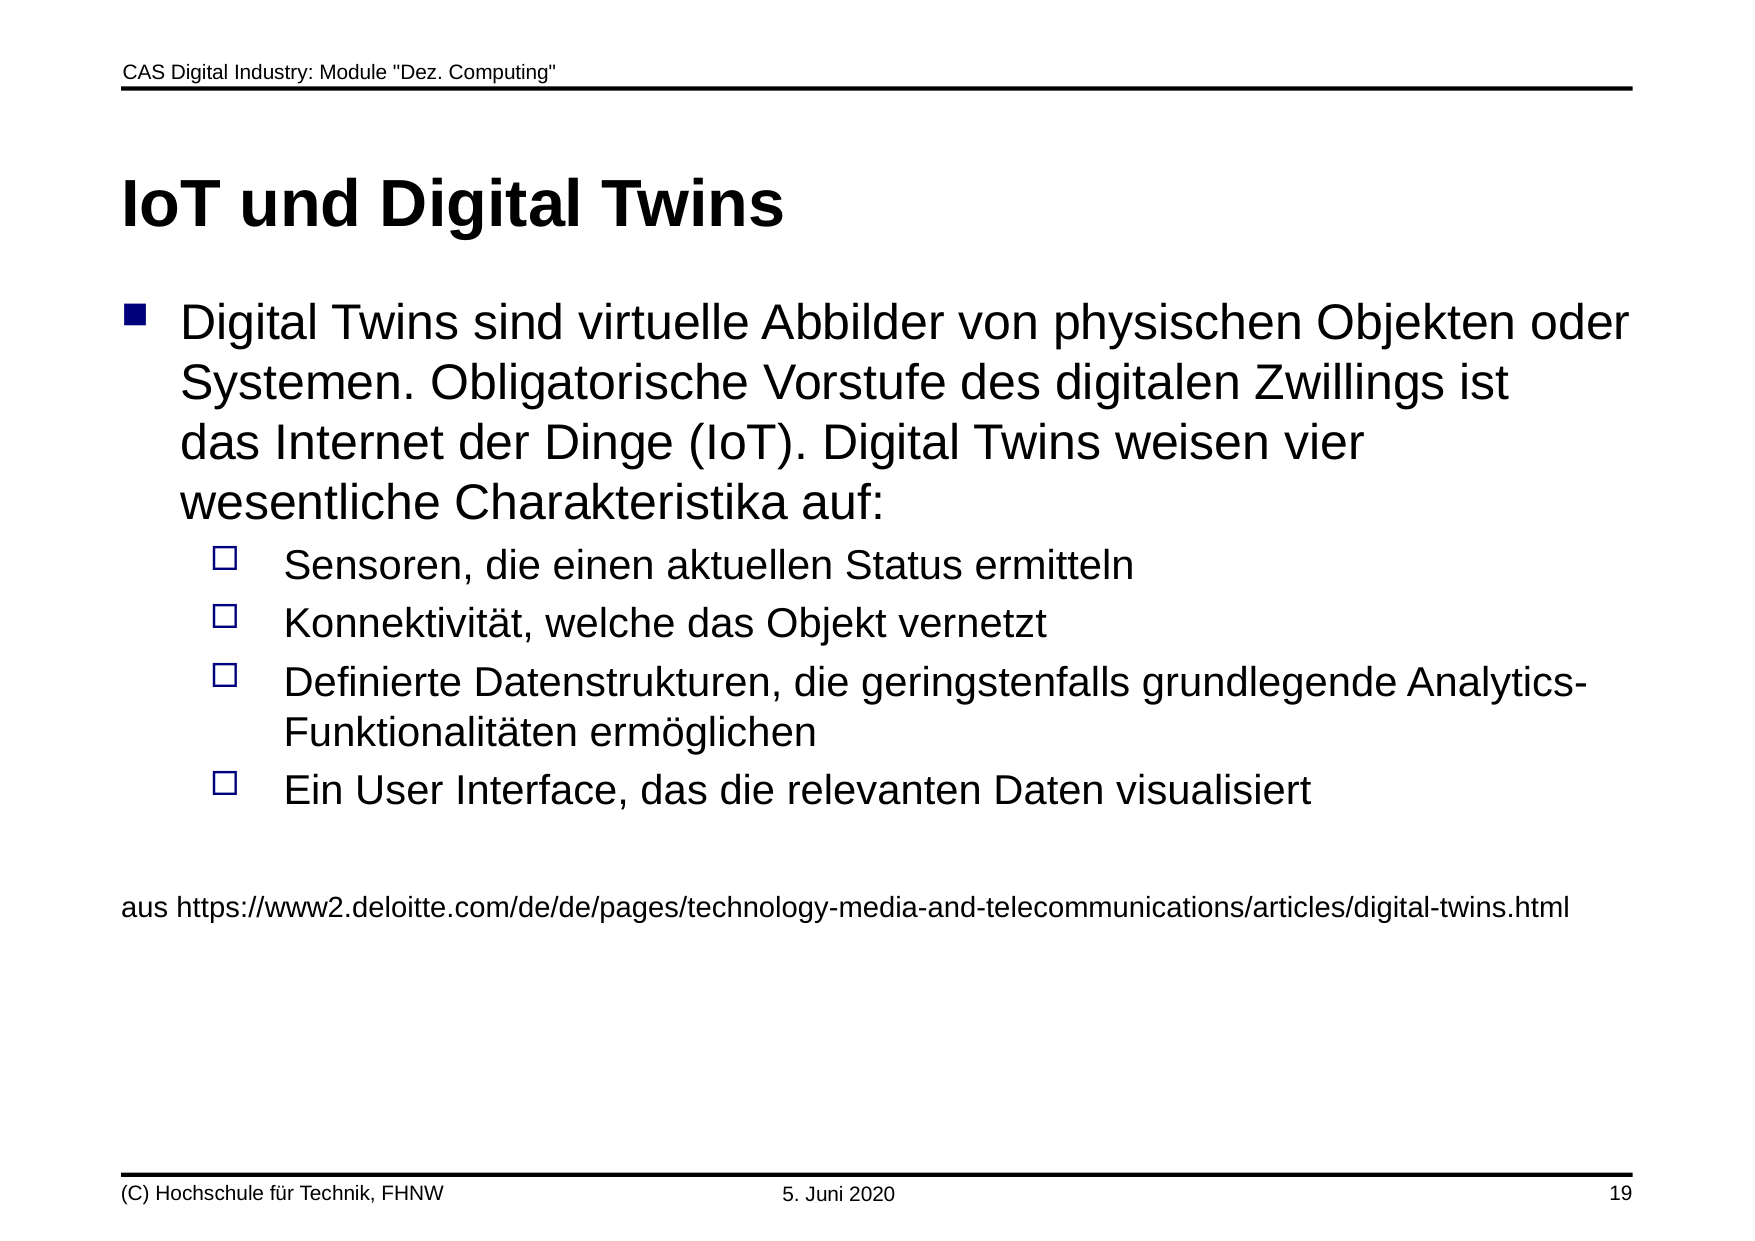

# IoT und Digital Twins
Digital Twins sind virtuelle Abbilder von physischen Objekten oder Systemen. Obligatorische Vorstufe des digitalen Zwillings ist das Internet der Dinge (IoT). Digital Twins weisen vier wesentliche Charakteristika auf:
Sensoren, die einen aktuellen Status ermitteln
Konnektivität, welche das Objekt vernetzt
Definierte Datenstrukturen, die geringstenfalls grundlegende Analytics- Funktionalitäten ermöglichen
Ein User Interface, das die relevanten Daten visualisiert

aus https://www2.deloitte.com/de/de/pages/technology-media-and-telecommunications/articles/digital-twins.html
(C) Hochschule für Technik, FHNW
5. Juni 2020
19